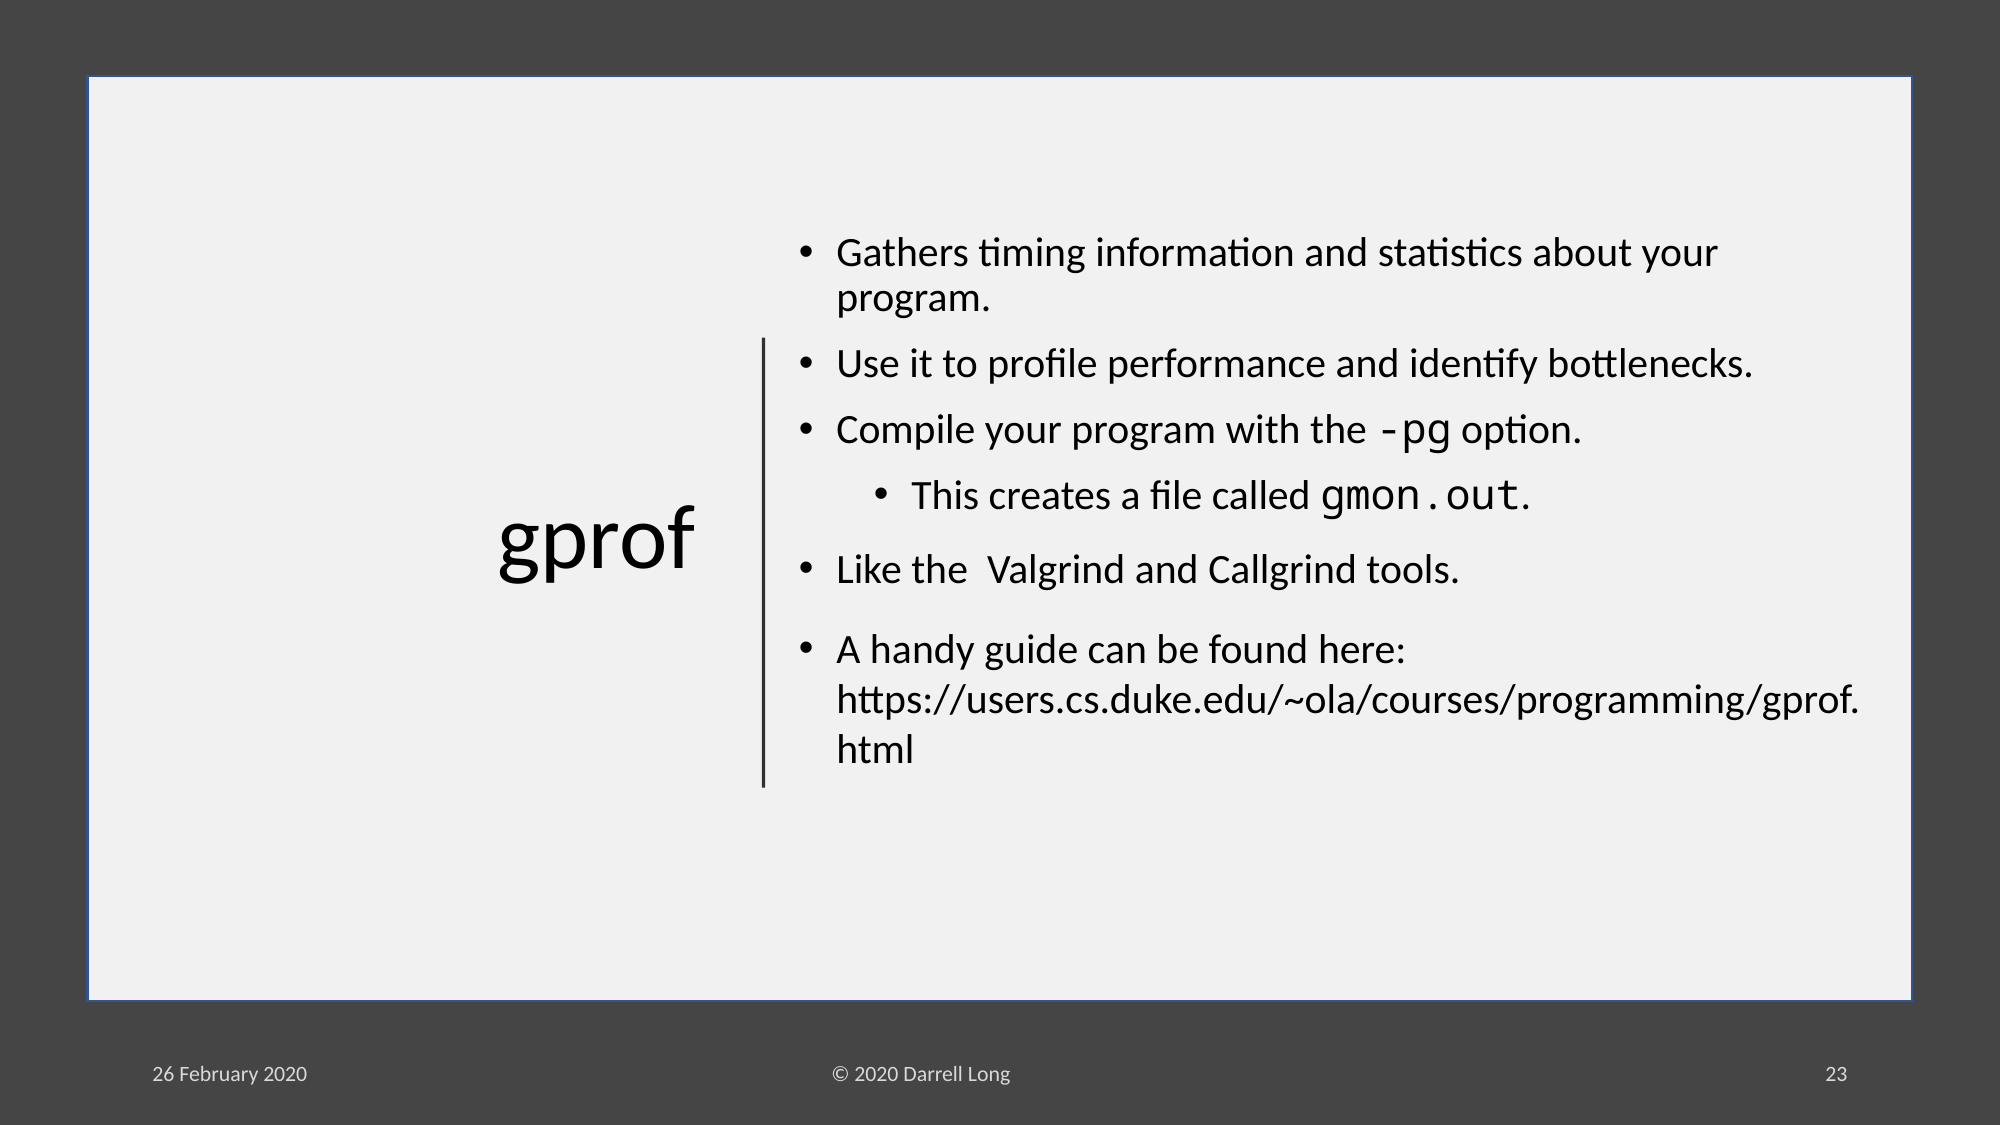

# gprof
Gathers timing information and statistics about your program.
Use it to profile performance and identify bottlenecks.
Compile your program with the -pg option.
This creates a file called gmon.out.
Like the  Valgrind and Callgrind tools.
A handy guide can be found here: https://users.cs.duke.edu/~ola/courses/programming/gprof.html

26 February 2020
© 2020 Darrell Long
23